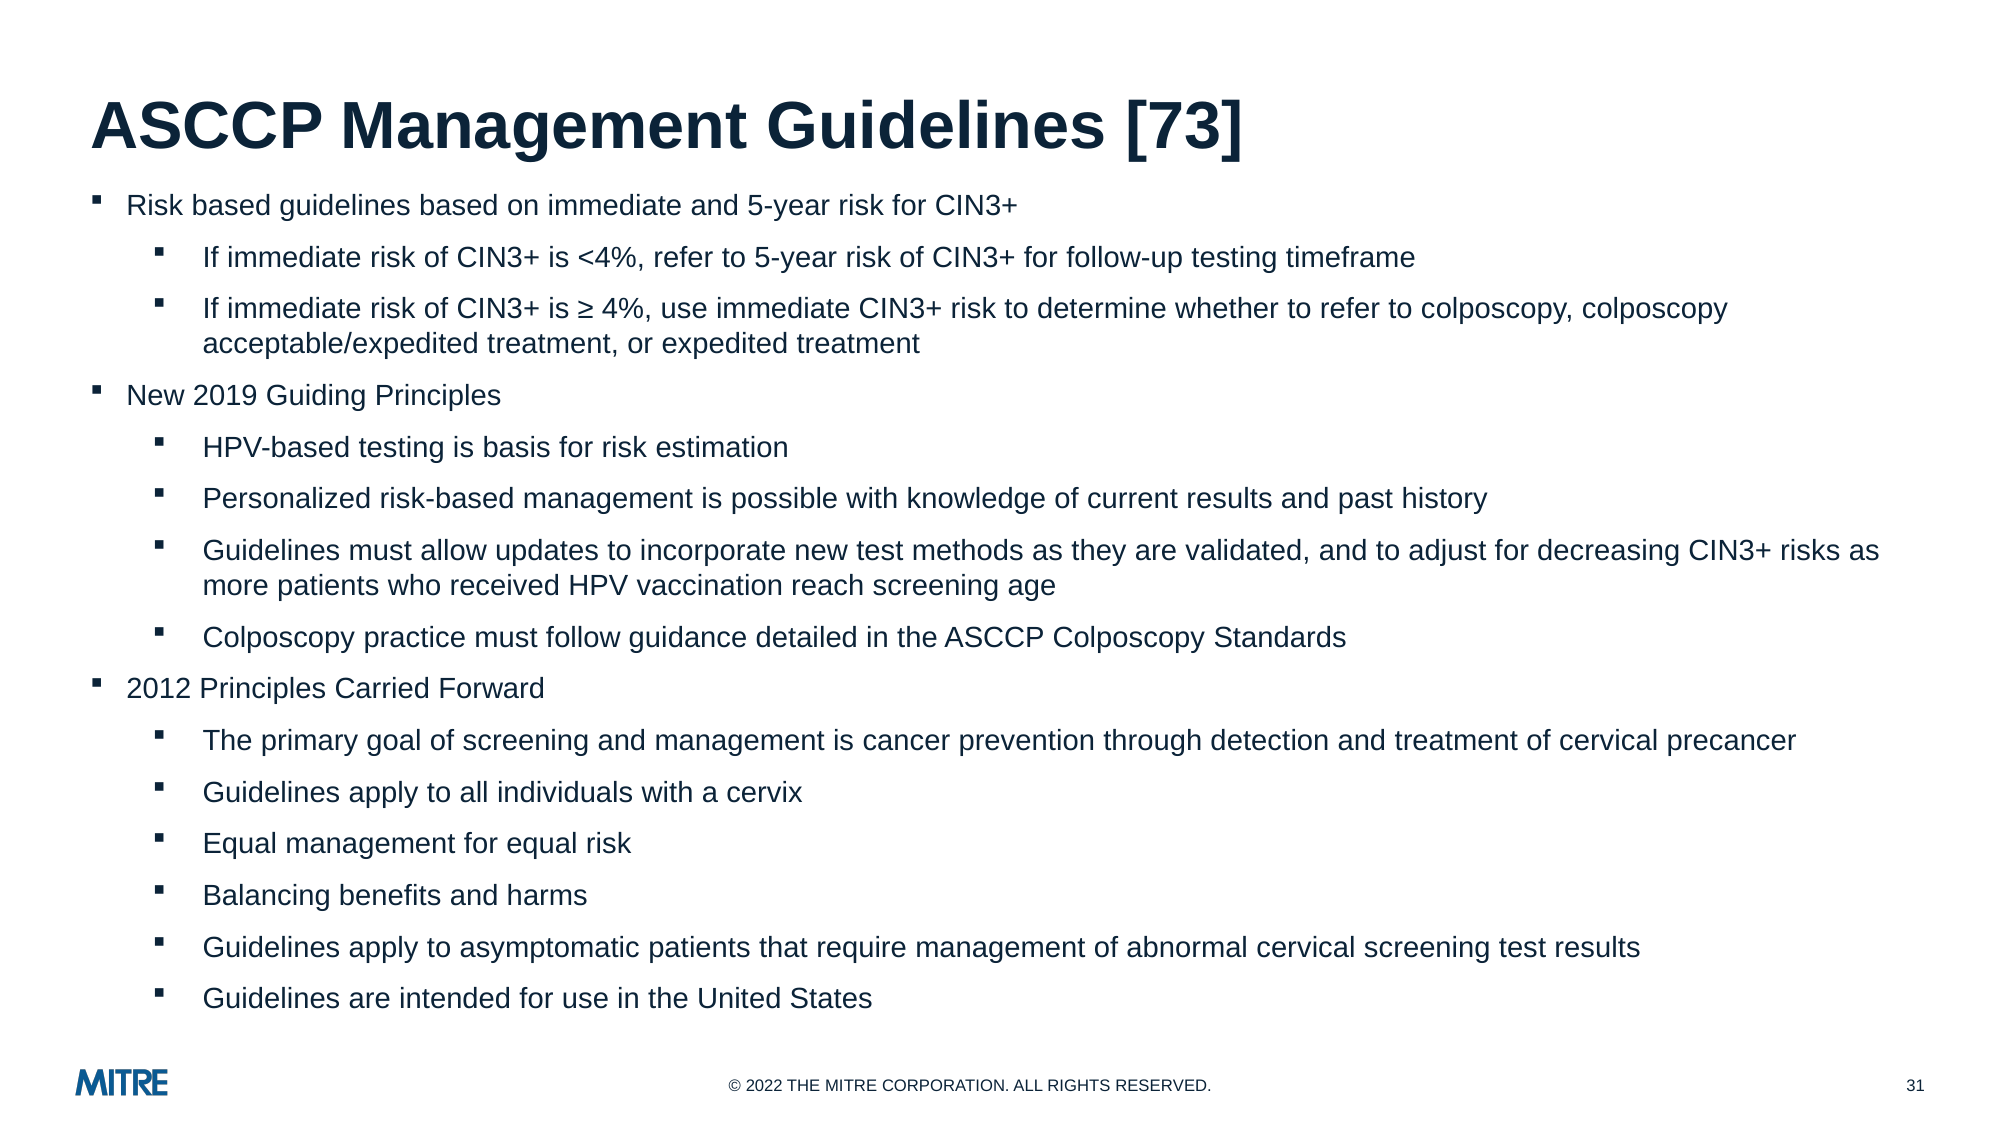

# ASCCP Management Guidelines [73]
Risk based guidelines based on immediate and 5-year risk for CIN3+
If immediate risk of CIN3+ is <4%, refer to 5-year risk of CIN3+ for follow-up testing timeframe
If immediate risk of CIN3+ is ≥ 4%, use immediate CIN3+ risk to determine whether to refer to colposcopy, colposcopy acceptable/expedited treatment, or expedited treatment
New 2019 Guiding Principles
HPV-based testing is basis for risk estimation
Personalized risk-based management is possible with knowledge of current results and past history
Guidelines must allow updates to incorporate new test methods as they are validated, and to adjust for decreasing CIN3+ risks as more patients who received HPV vaccination reach screening age
Colposcopy practice must follow guidance detailed in the ASCCP Colposcopy Standards
2012 Principles Carried Forward
The primary goal of screening and management is cancer prevention through detection and treatment of cervical precancer
Guidelines apply to all individuals with a cervix
Equal management for equal risk
Balancing benefits and harms
Guidelines apply to asymptomatic patients that require management of abnormal cervical screening test results
Guidelines are intended for use in the United States
31